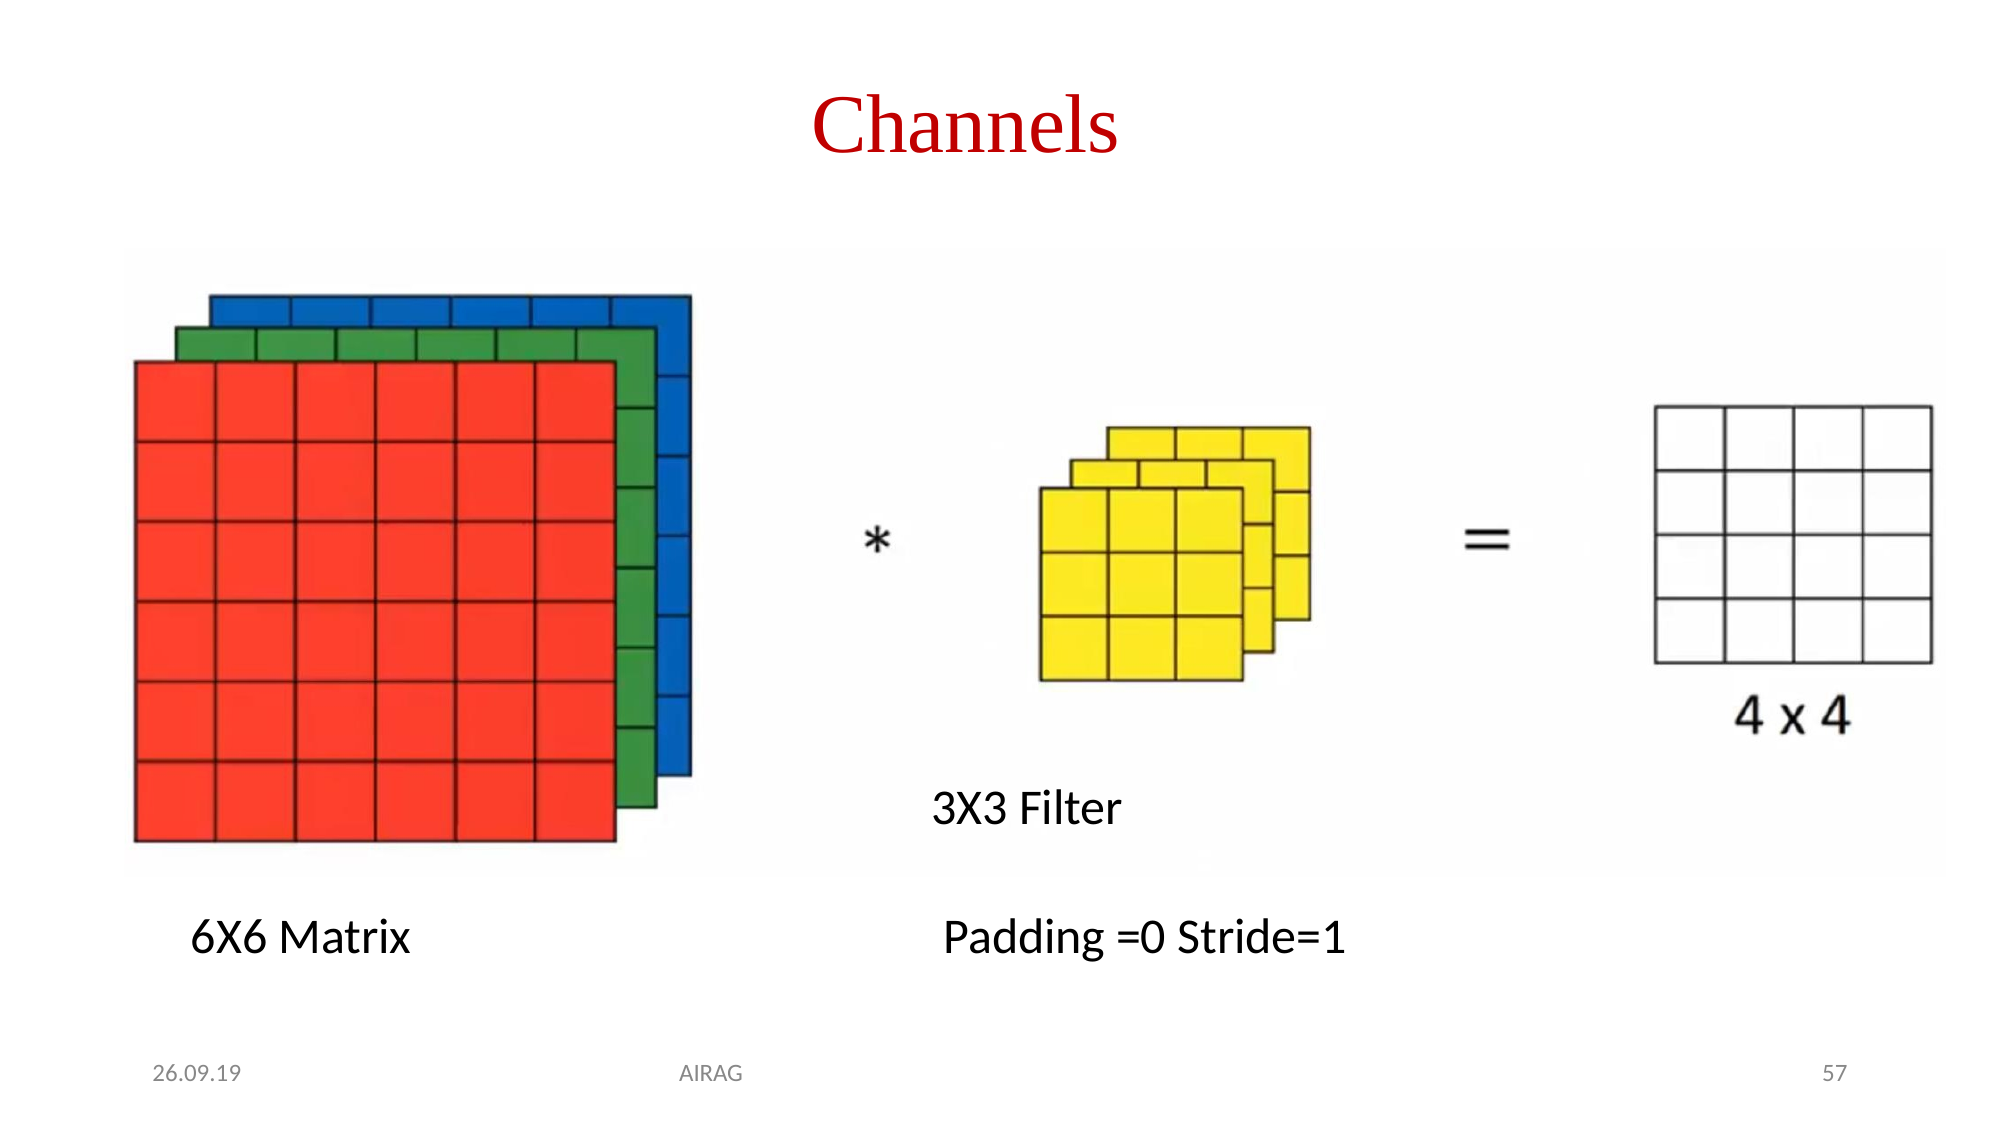

# Channels

3X3 Filter
6X6 Matrix
Padding =0 Stride=1
26.09.19
AIRAG
57